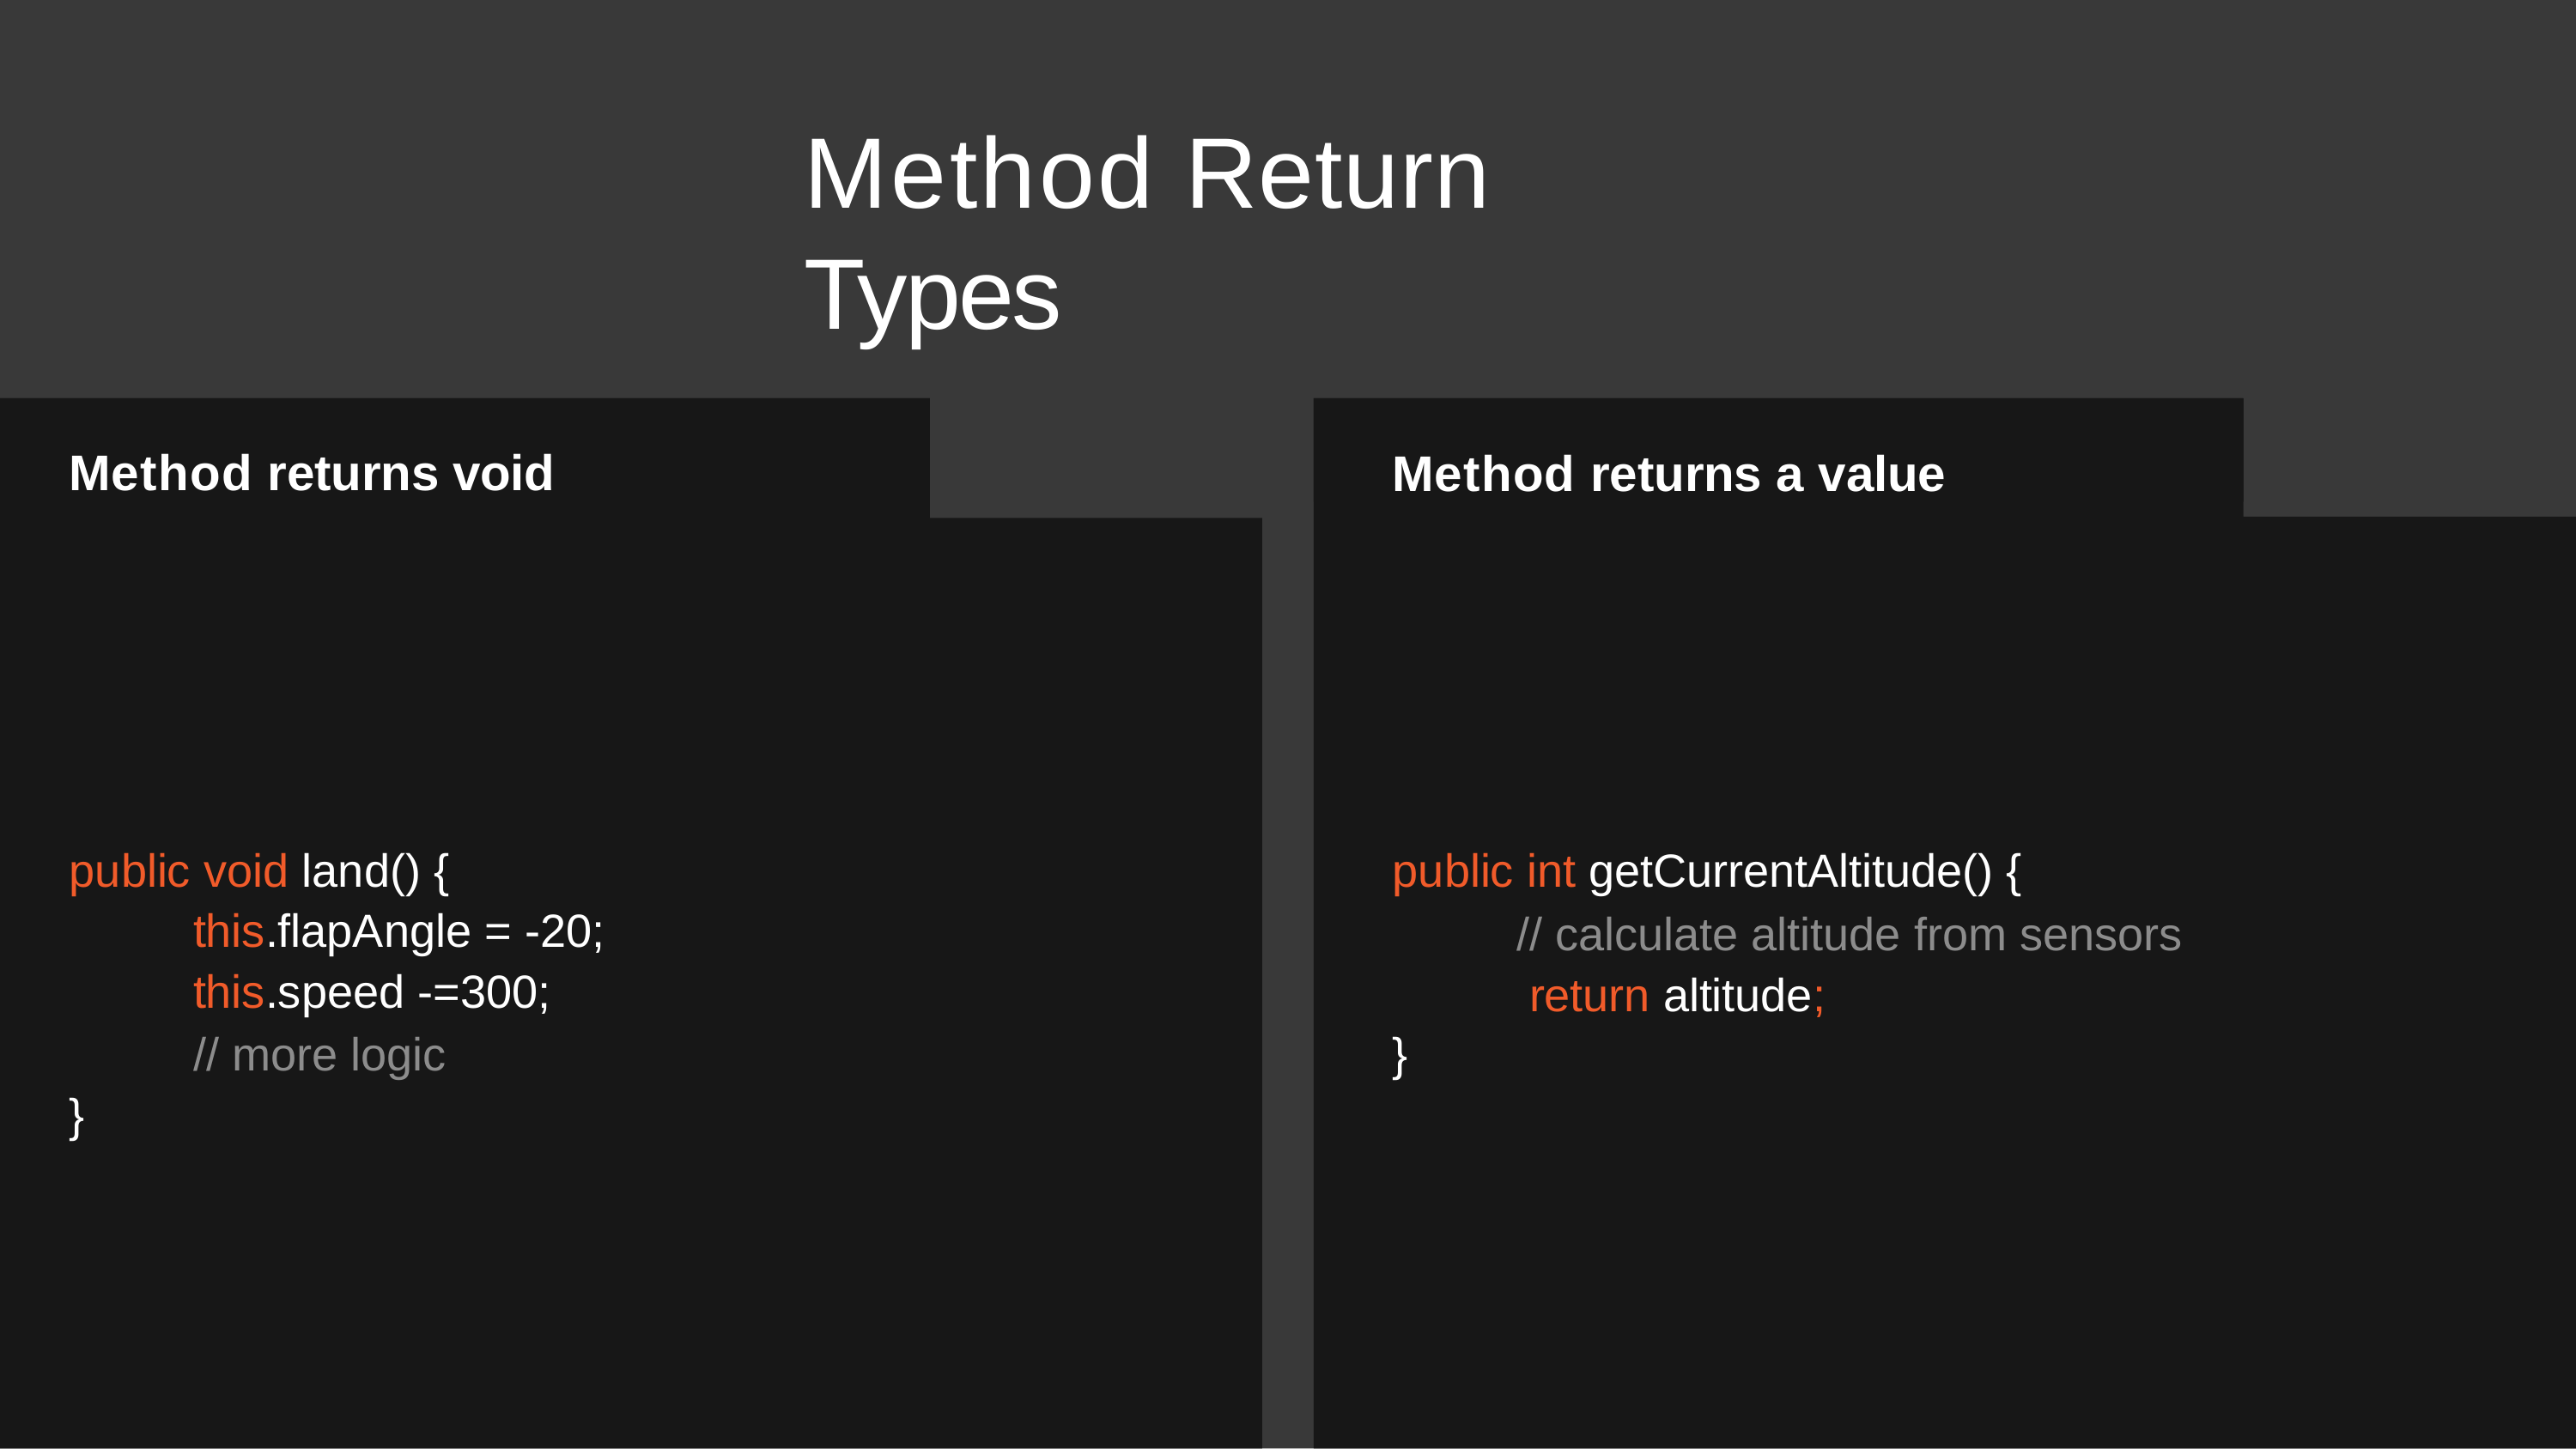

# Method Return Types
Method returns void
Method returns a value

public void land() {
this.flapAngle = -20;
this.speed -=300;
// more logic
}

public int getCurrentAltitude() {
// calculate altitude from sensors  return altitude;
}
17